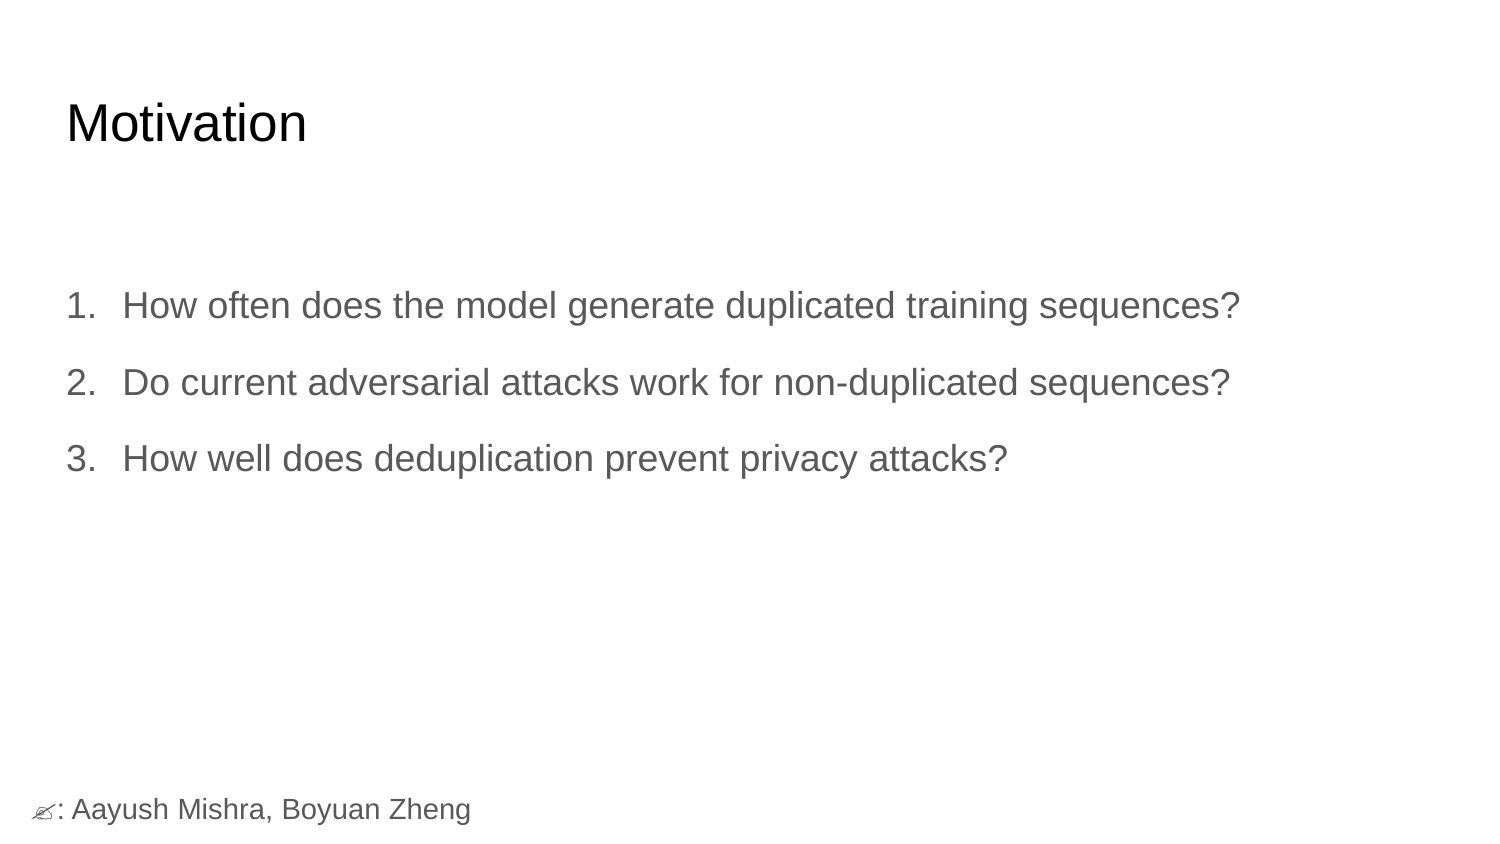

# Motivation

How often does the model generate duplicated training sequences?
Do current adversarial attacks work for non-duplicated sequences?
How well does deduplication prevent privacy attacks?
✍️: Aayush Mishra, Boyuan Zheng